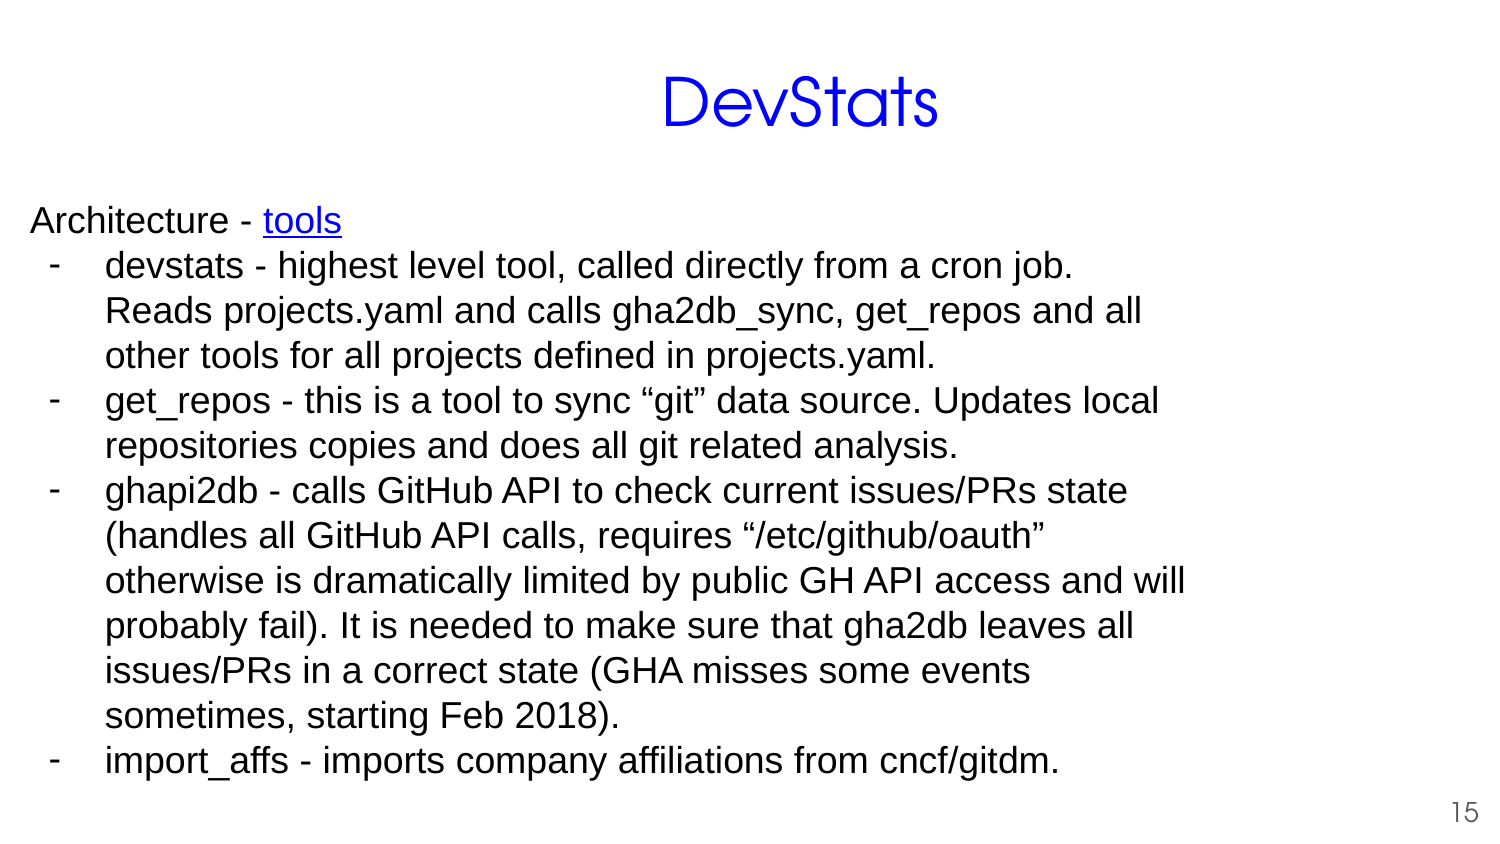

DevStats
Architecture - tools
devstats - highest level tool, called directly from a cron job. Reads projects.yaml and calls gha2db_sync, get_repos and all other tools for all projects defined in projects.yaml.
get_repos - this is a tool to sync “git” data source. Updates local repositories copies and does all git related analysis.
ghapi2db - calls GitHub API to check current issues/PRs state (handles all GitHub API calls, requires “/etc/github/oauth” otherwise is dramatically limited by public GH API access and will probably fail). It is needed to make sure that gha2db leaves all issues/PRs in a correct state (GHA misses some events sometimes, starting Feb 2018).
import_affs - imports company affiliations from cncf/gitdm.
15